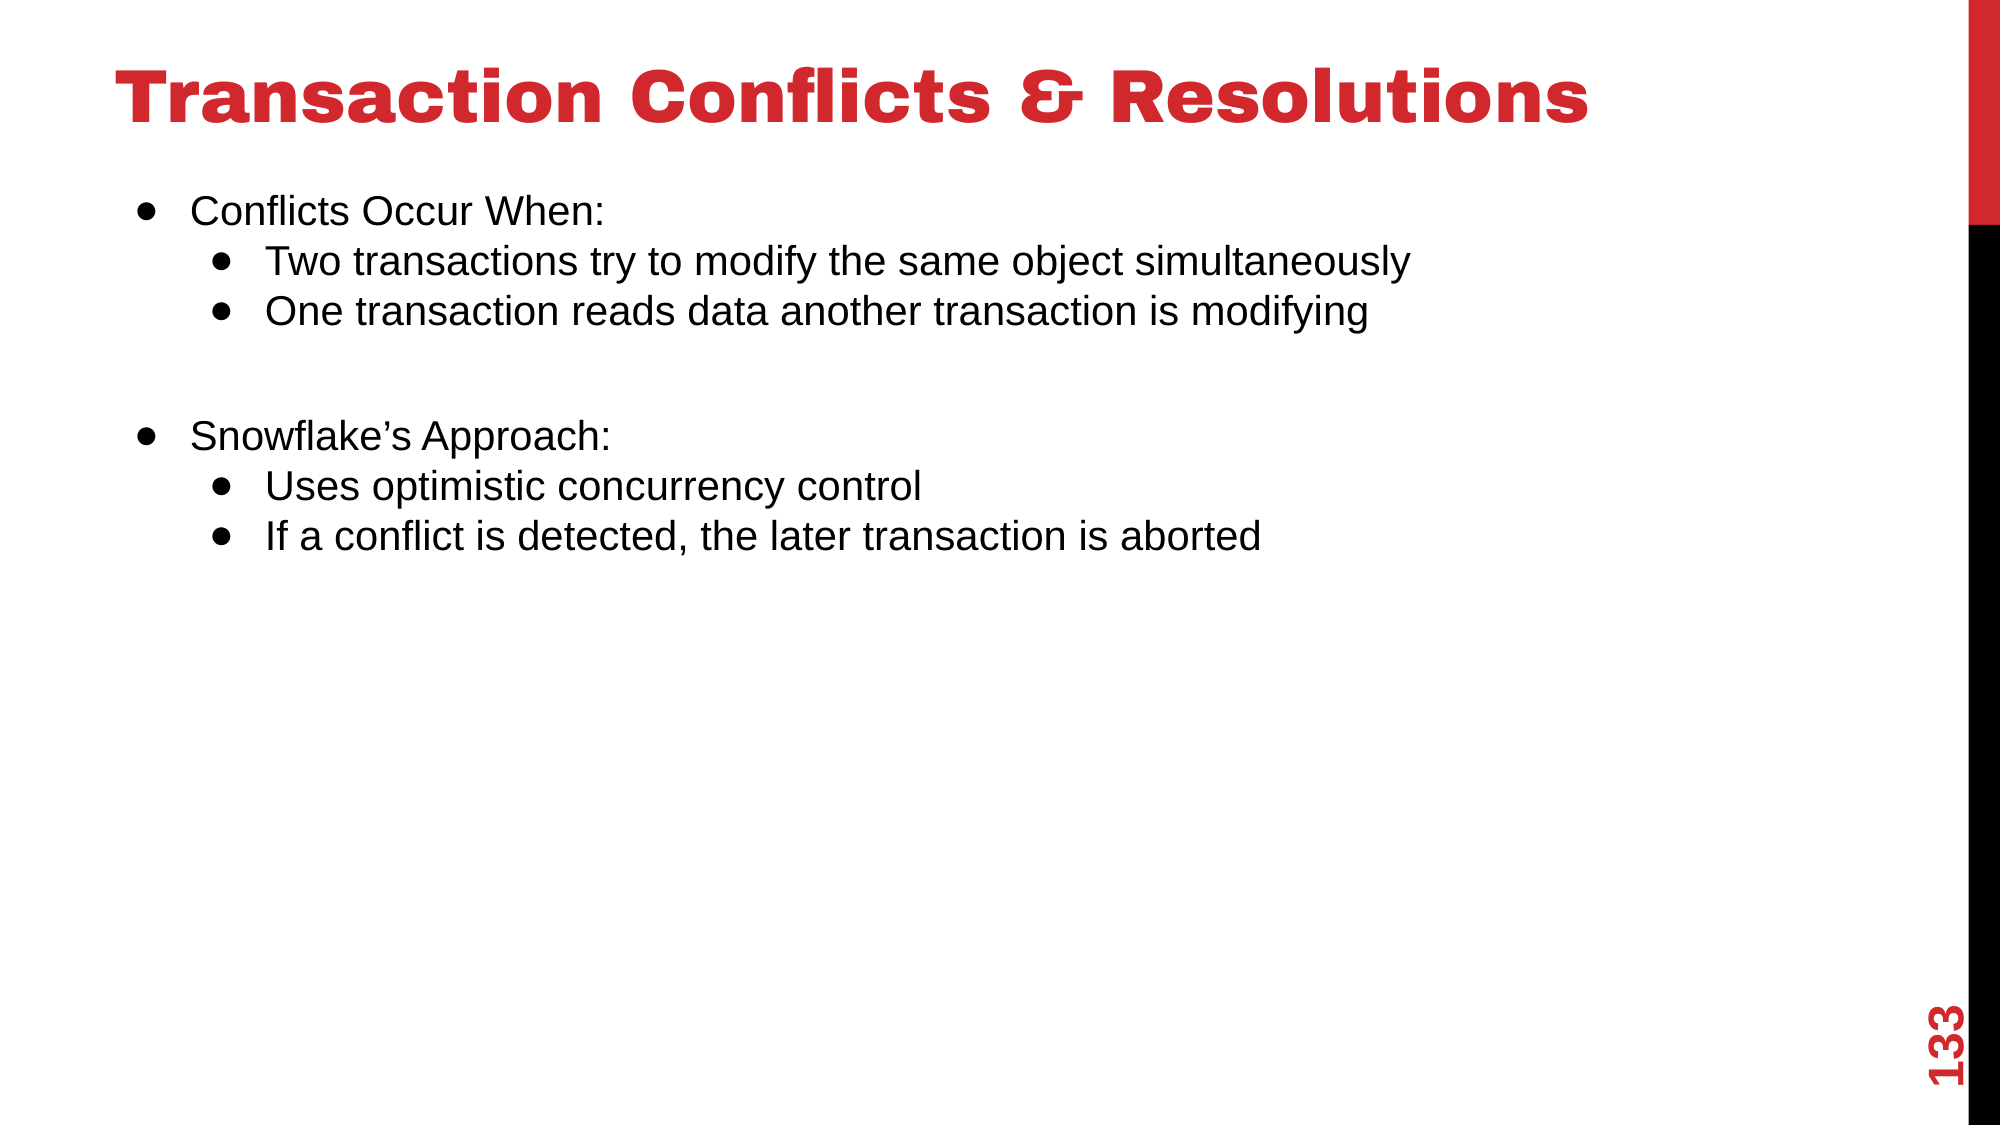

# Transaction Conflicts & Resolutions
Conflicts Occur When:
Two transactions try to modify the same object simultaneously
One transaction reads data another transaction is modifying

Snowflake’s Approach:
Uses optimistic concurrency control
If a conflict is detected, the later transaction is aborted

133